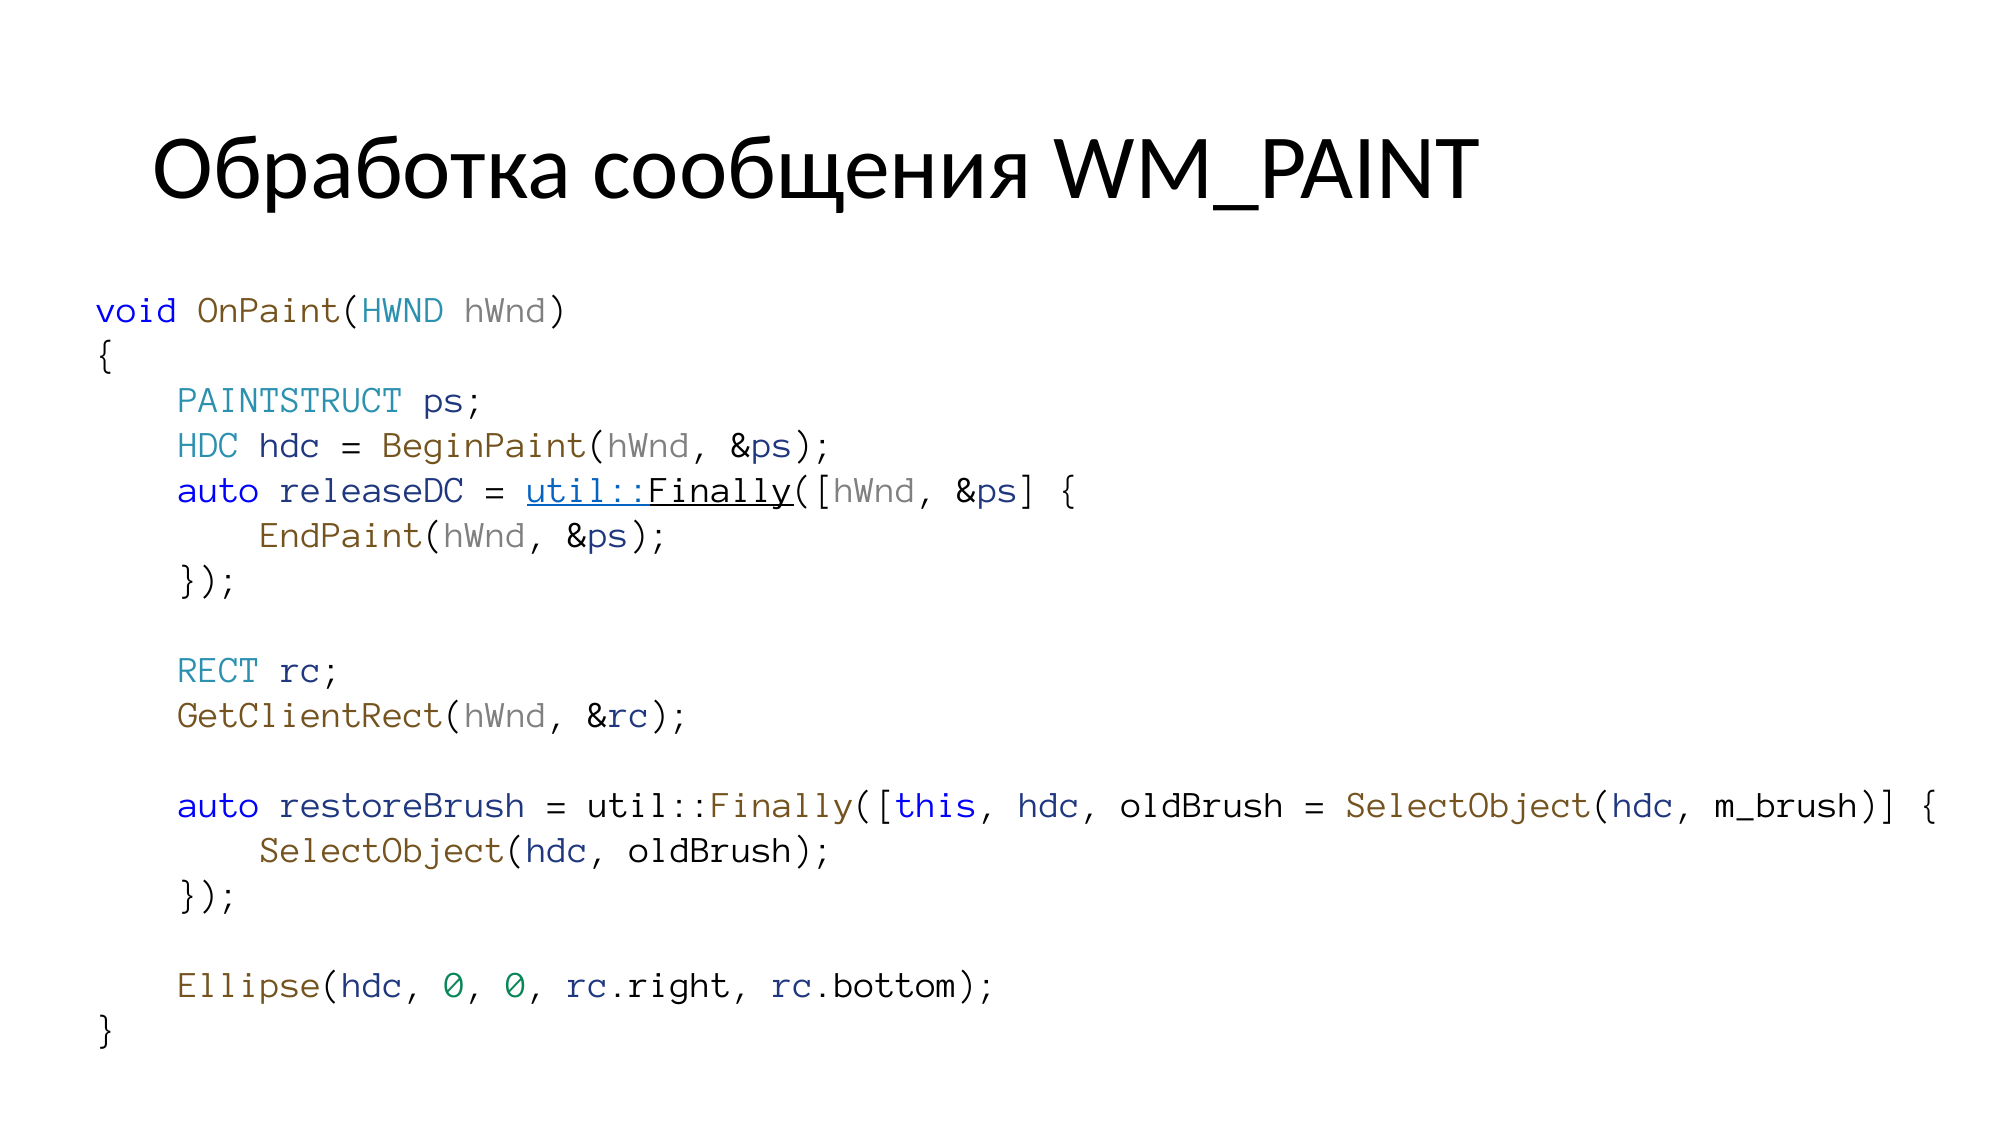

# Обработка сообщения WM_PAINT
    void OnPaint(HWND hWnd)
    {
        PAINTSTRUCT ps;
        HDC hdc = BeginPaint(hWnd, &ps);
        auto releaseDC = util::Finally([hWnd, &ps] {
            EndPaint(hWnd, &ps);
        });

        RECT rc;
        GetClientRect(hWnd, &rc);

        auto restoreBrush = util::Finally([this, hdc, oldBrush = SelectObject(hdc, m_brush)] {
            SelectObject(hdc, oldBrush);
        });
        Ellipse(hdc, 0, 0, rc.right, rc.bottom);
    }